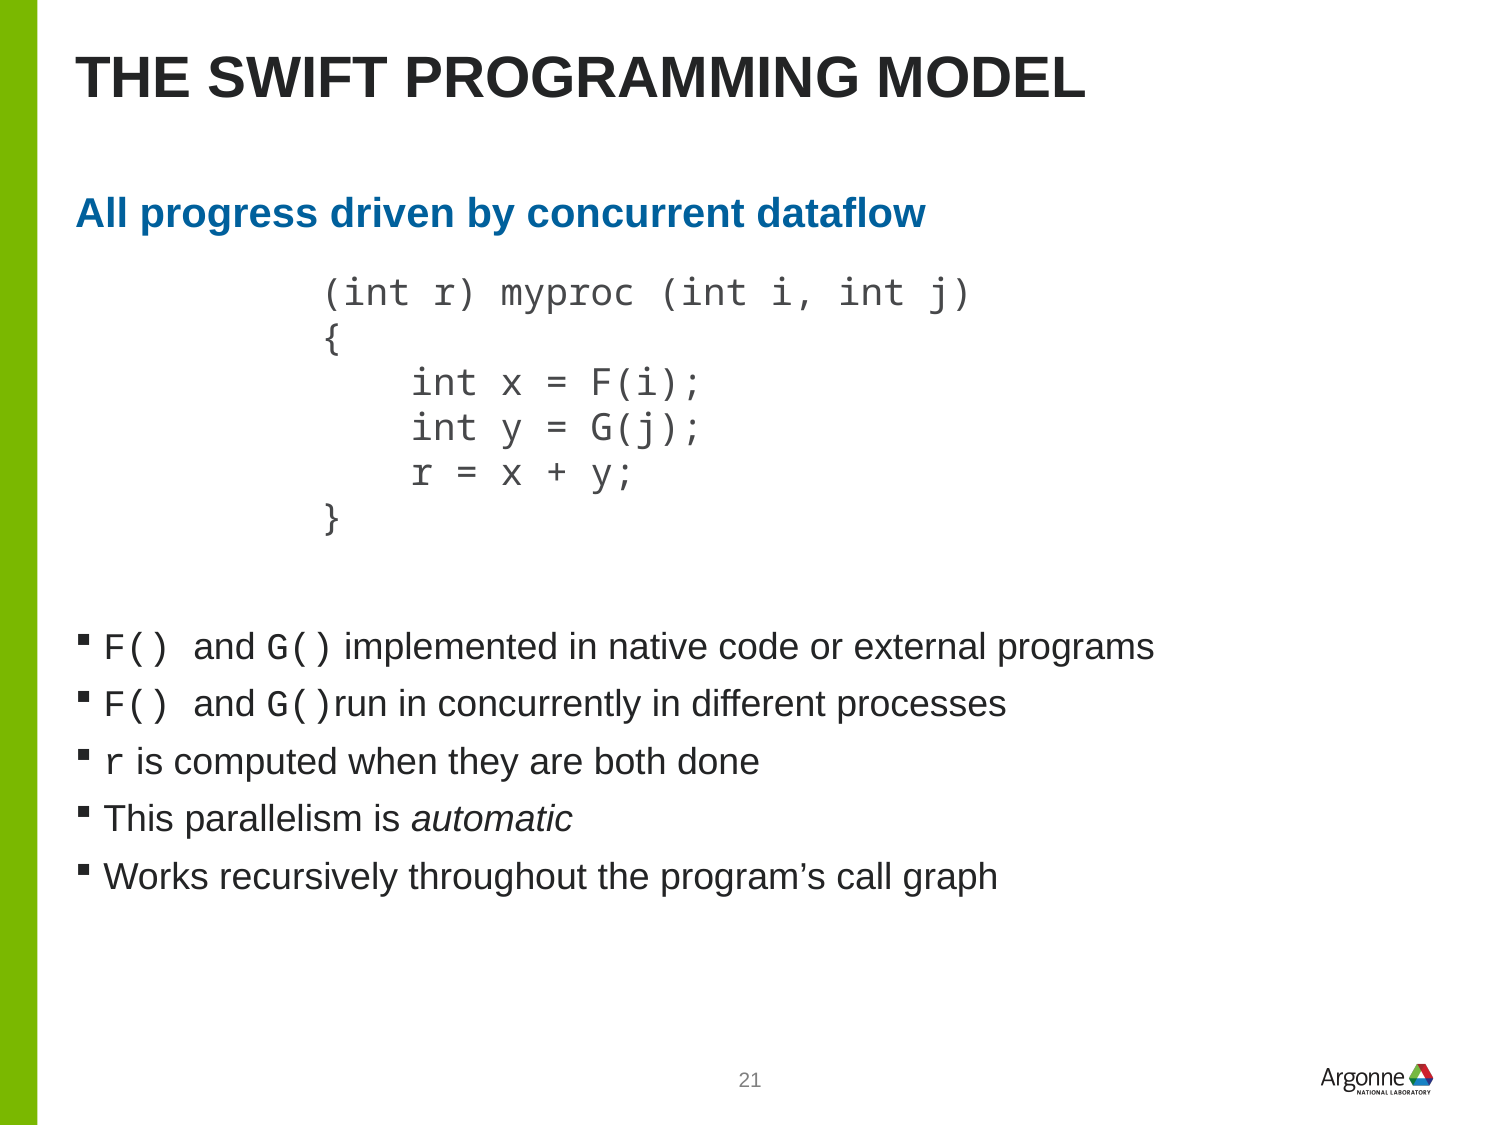

# The Swift programming model
All progress driven by concurrent dataflow
(int r) myproc (int i, int j)
{
    int x = F(i);
    int y = G(j);
    r = x + y;
}
F() and G() implemented in native code or external programs
F() and G()run in concurrently in different processes
r is computed when they are both done
This parallelism is automatic
Works recursively throughout the program’s call graph

21